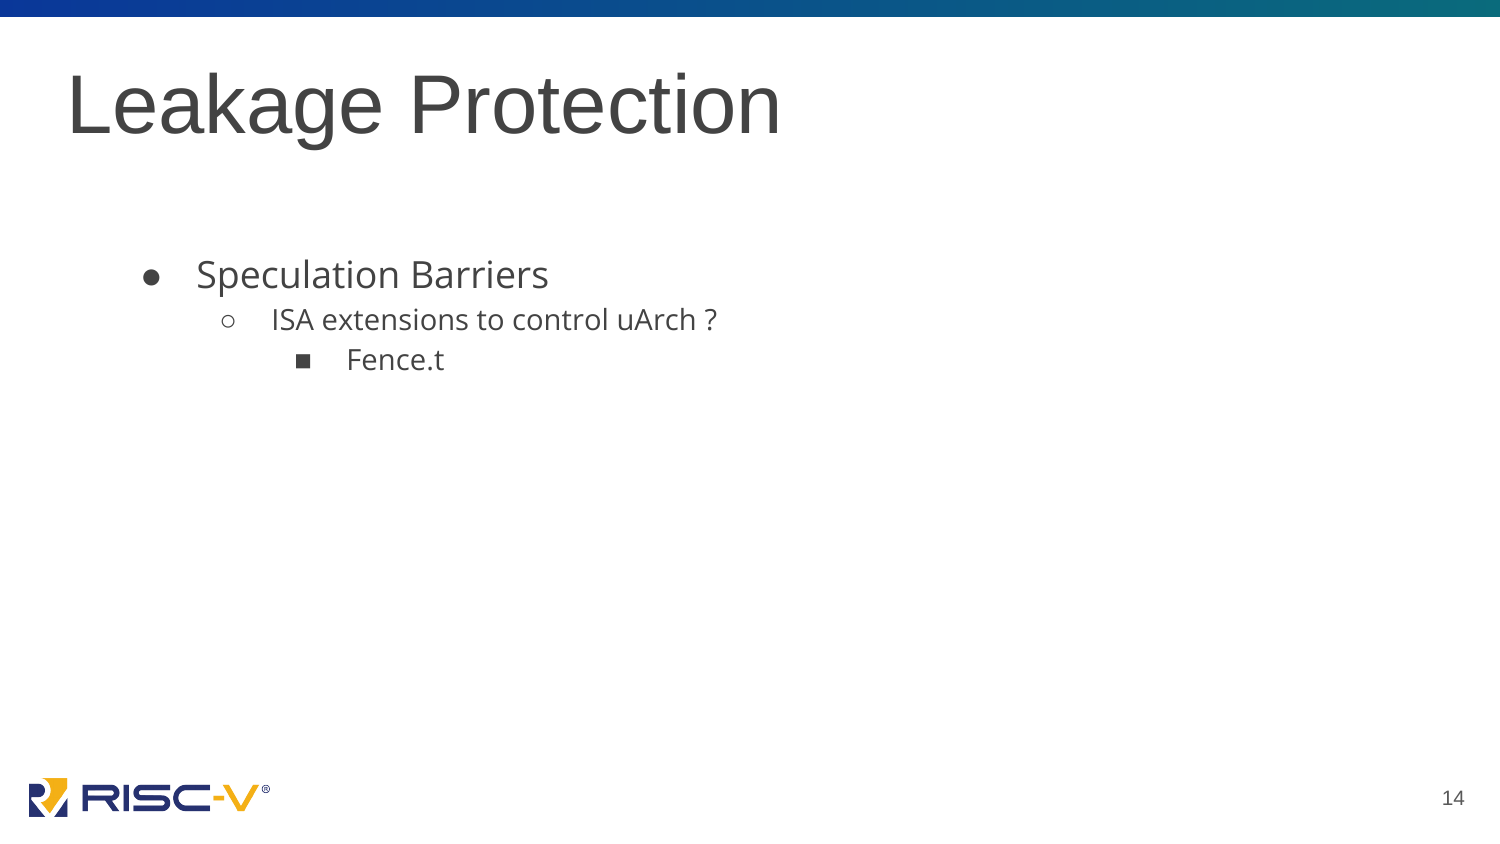

# Leakage Protection

Speculation Barriers
ISA extensions to control uArch ?
Fence.t

14